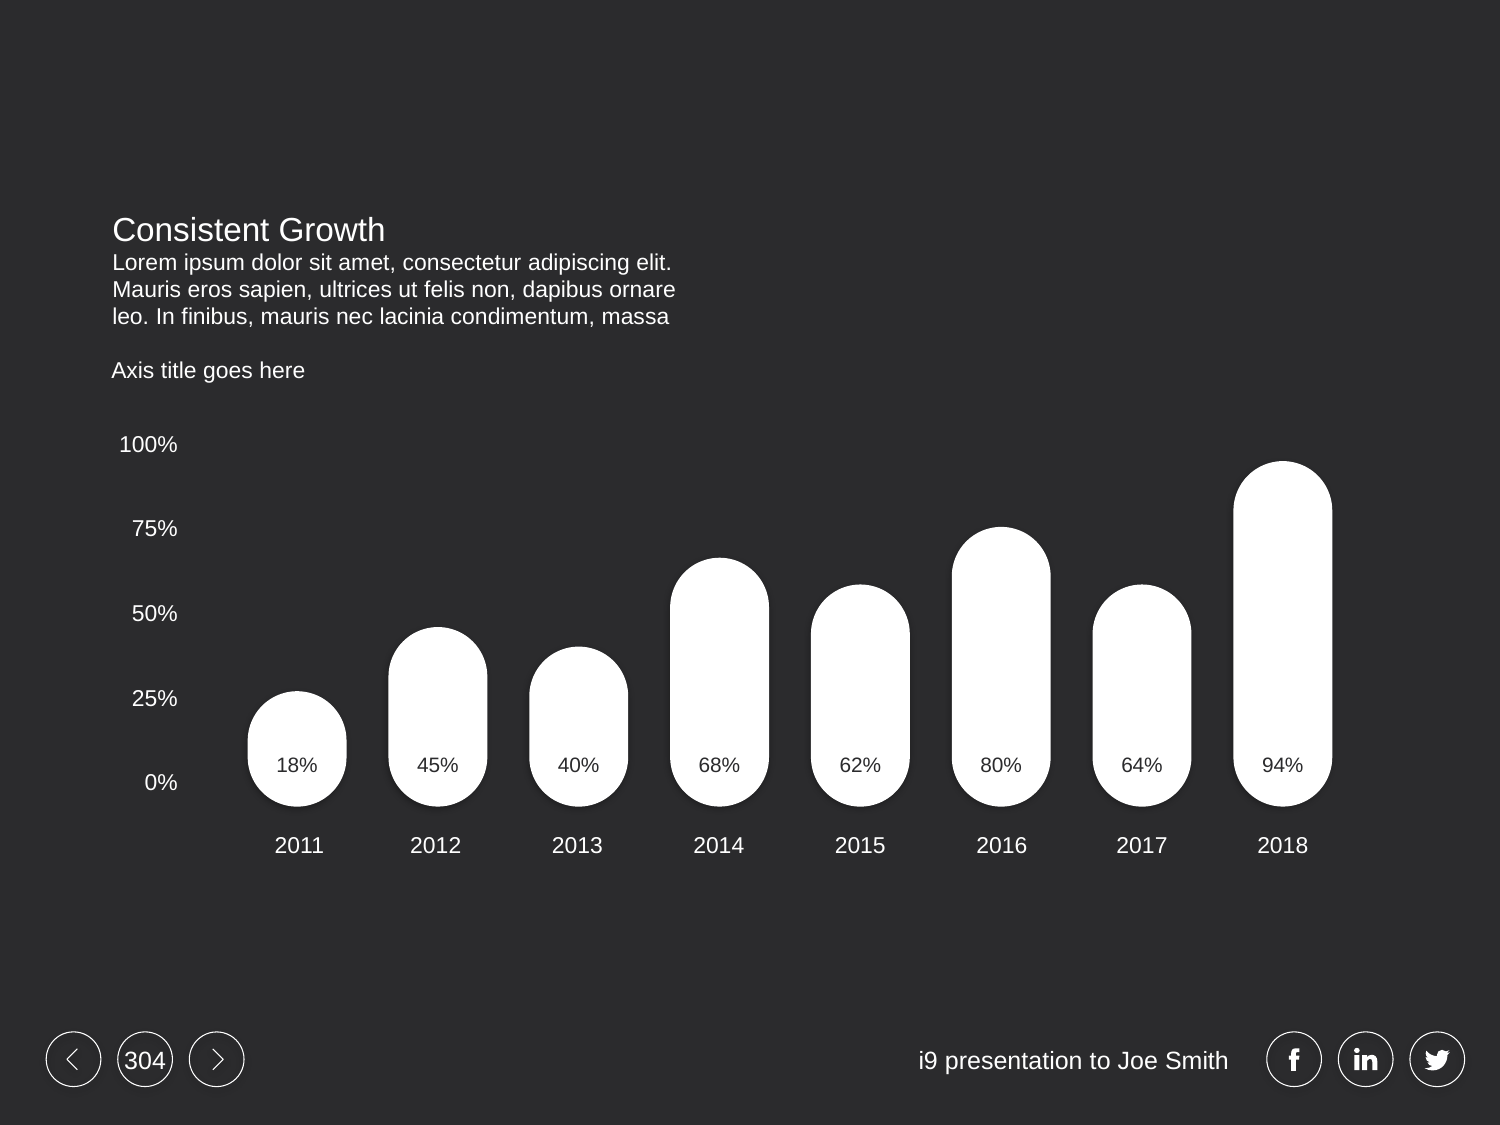

Consistent Growth
Lorem ipsum dolor sit amet, consectetur adipiscing elit. Mauris eros sapien, ultrices ut felis non, dapibus ornare leo. In finibus, mauris nec lacinia condimentum, massa
Axis title goes here
100%
94%
75%
80%
68%
62%
64%
50%
45%
40%
25%
18%
0%
2011
2012
2013
2014
2015
2016
2017
2018
unsplash Golden Gate
Photograph is public domain. License info:
All photos published on Unsplash are licensed under Creative Commons Zero which means you can copy, modify, distribute and use the photos for free, including commercial purposes, without asking permission from or providing attribution to the photographer or Unsplash.
CREATIVE COMMONS ZERO: http://creativecommons.org/publicdomain/zero/1.0/